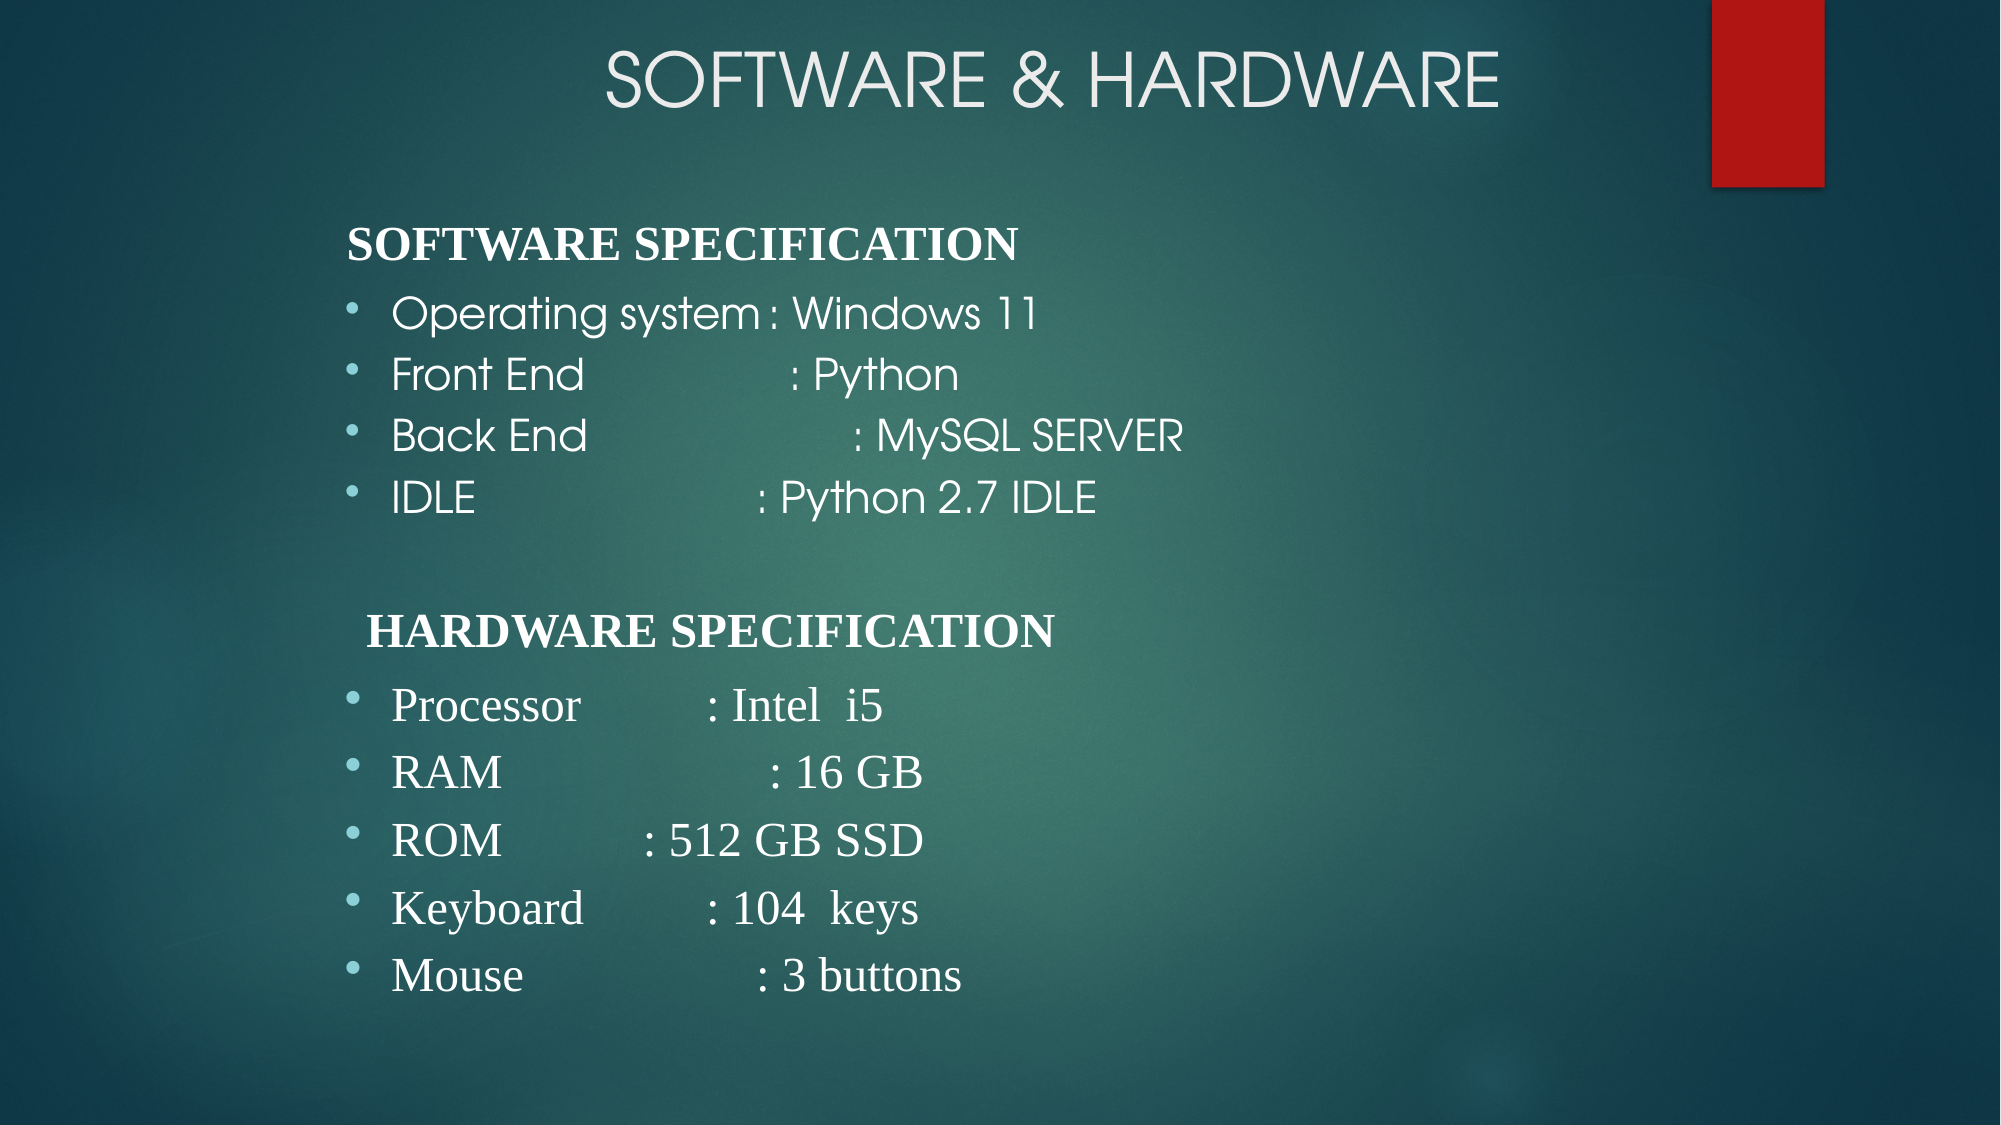

# SOFTWARE & HARDWARE
SOFTWARE SPECIFICATION
Operating system	: Windows 11
Front End          	       : Python
Back End           	       : MySQL SERVER
IDLE		                    : Python 2.7 IDLE

HARDWARE SPECIFICATION
Processor        	: Intel  i5
RAM  	            	: 16 GB
ROM       		: 512 GB SSD
Keyboard        	: 104  keys
Mouse                   : 3 buttons